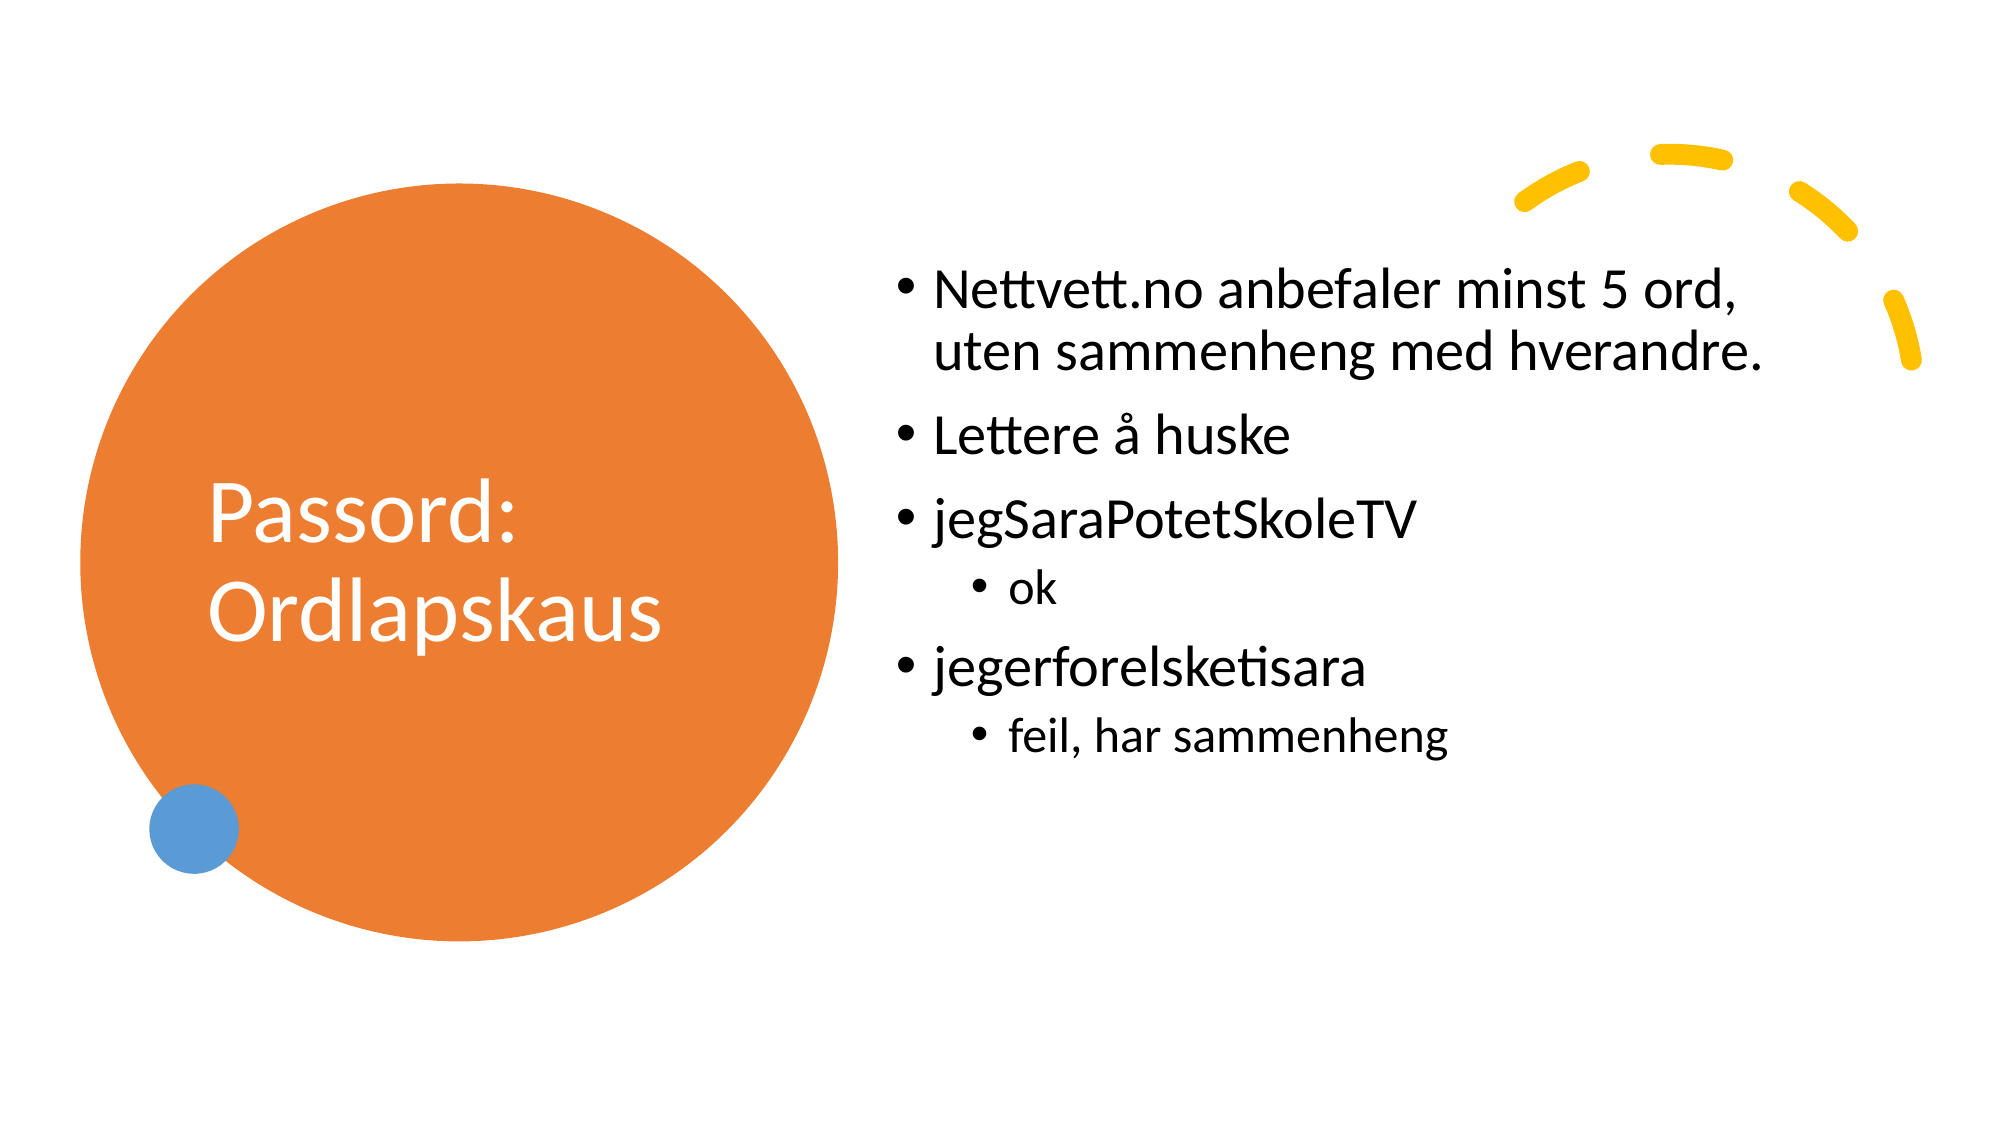

# Passord: Ordlapskaus
Nettvett.no anbefaler minst 5 ord, uten sammenheng med hverandre.
Lettere å huske
jegSaraPotetSkoleTV
ok
jegerforelsketisara
feil, har sammenheng